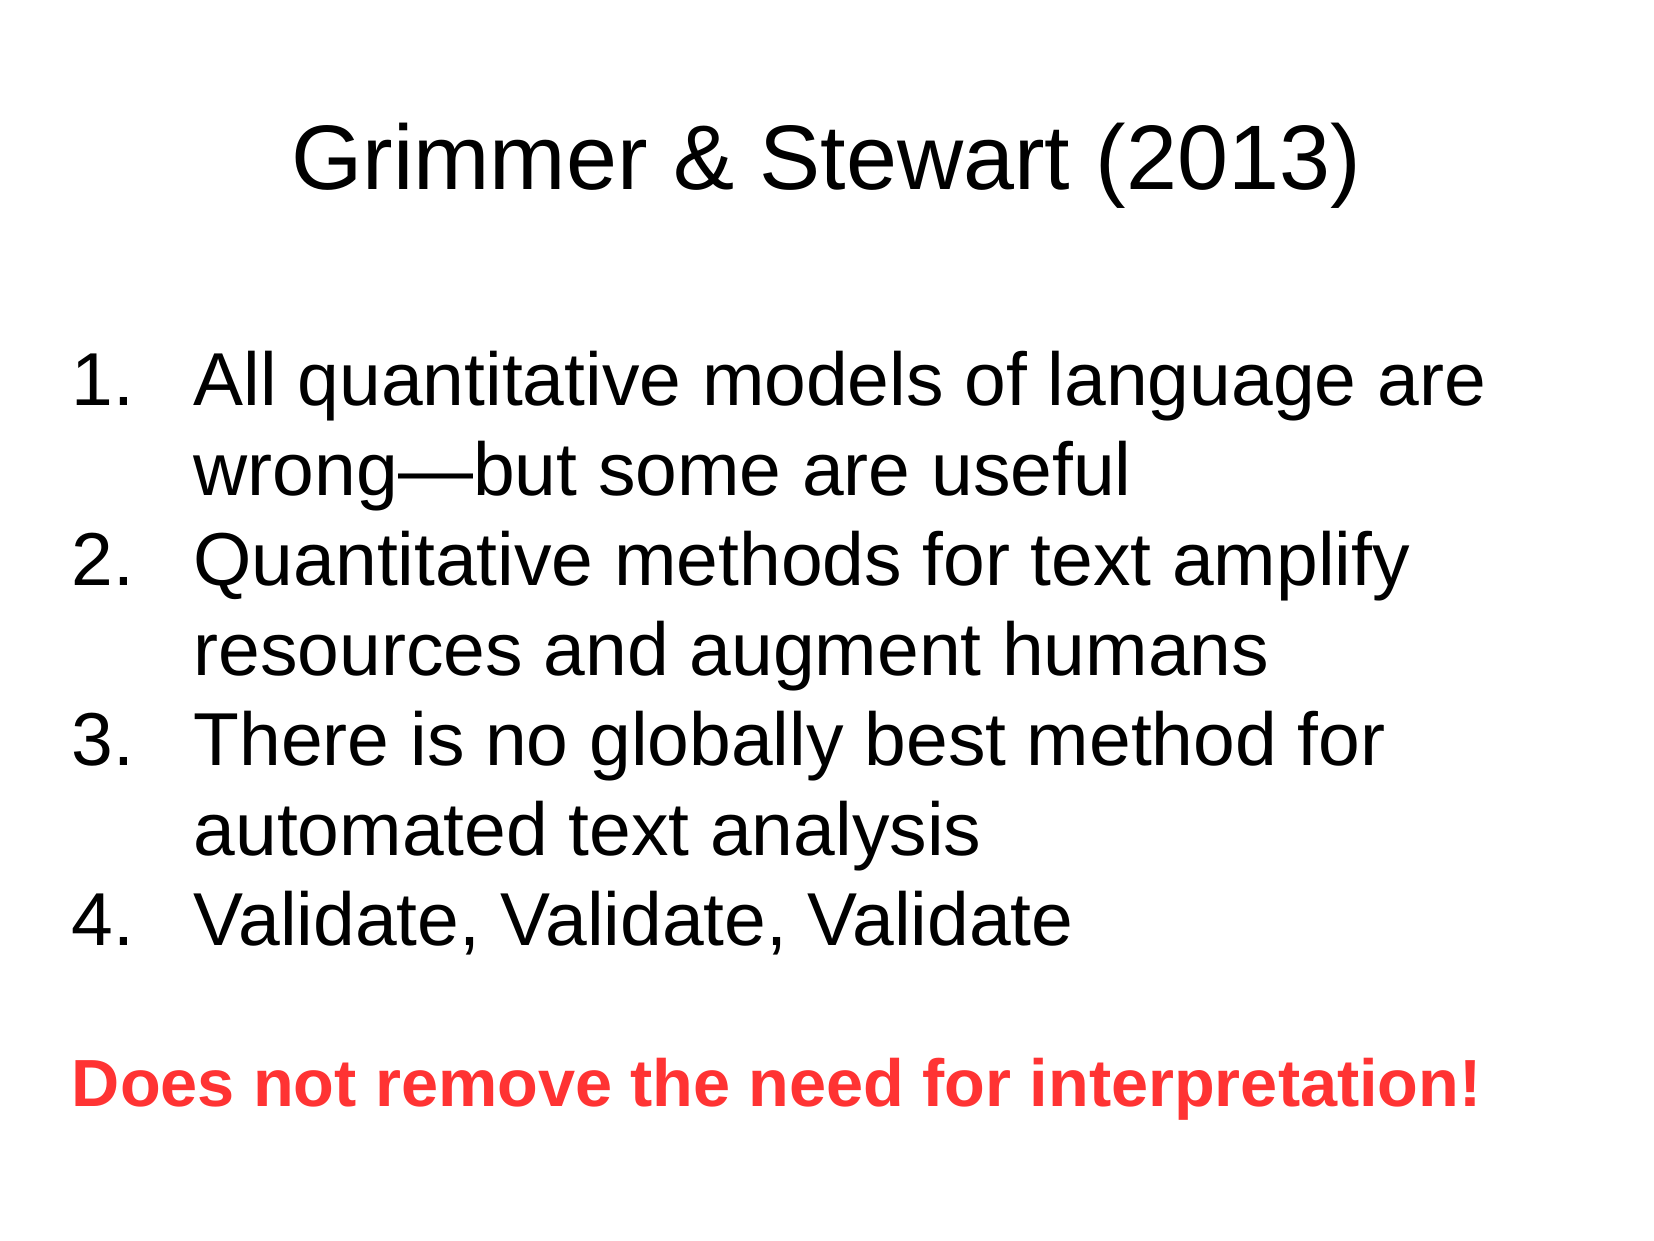

Grimmer & Stewart (2013)

All quantitative models of language are wrong—but some are useful
Quantitative methods for text amplify resources and augment humans
There is no globally best method for automated text analysis
Validate, Validate, Validate

Does not remove the need for interpretation!